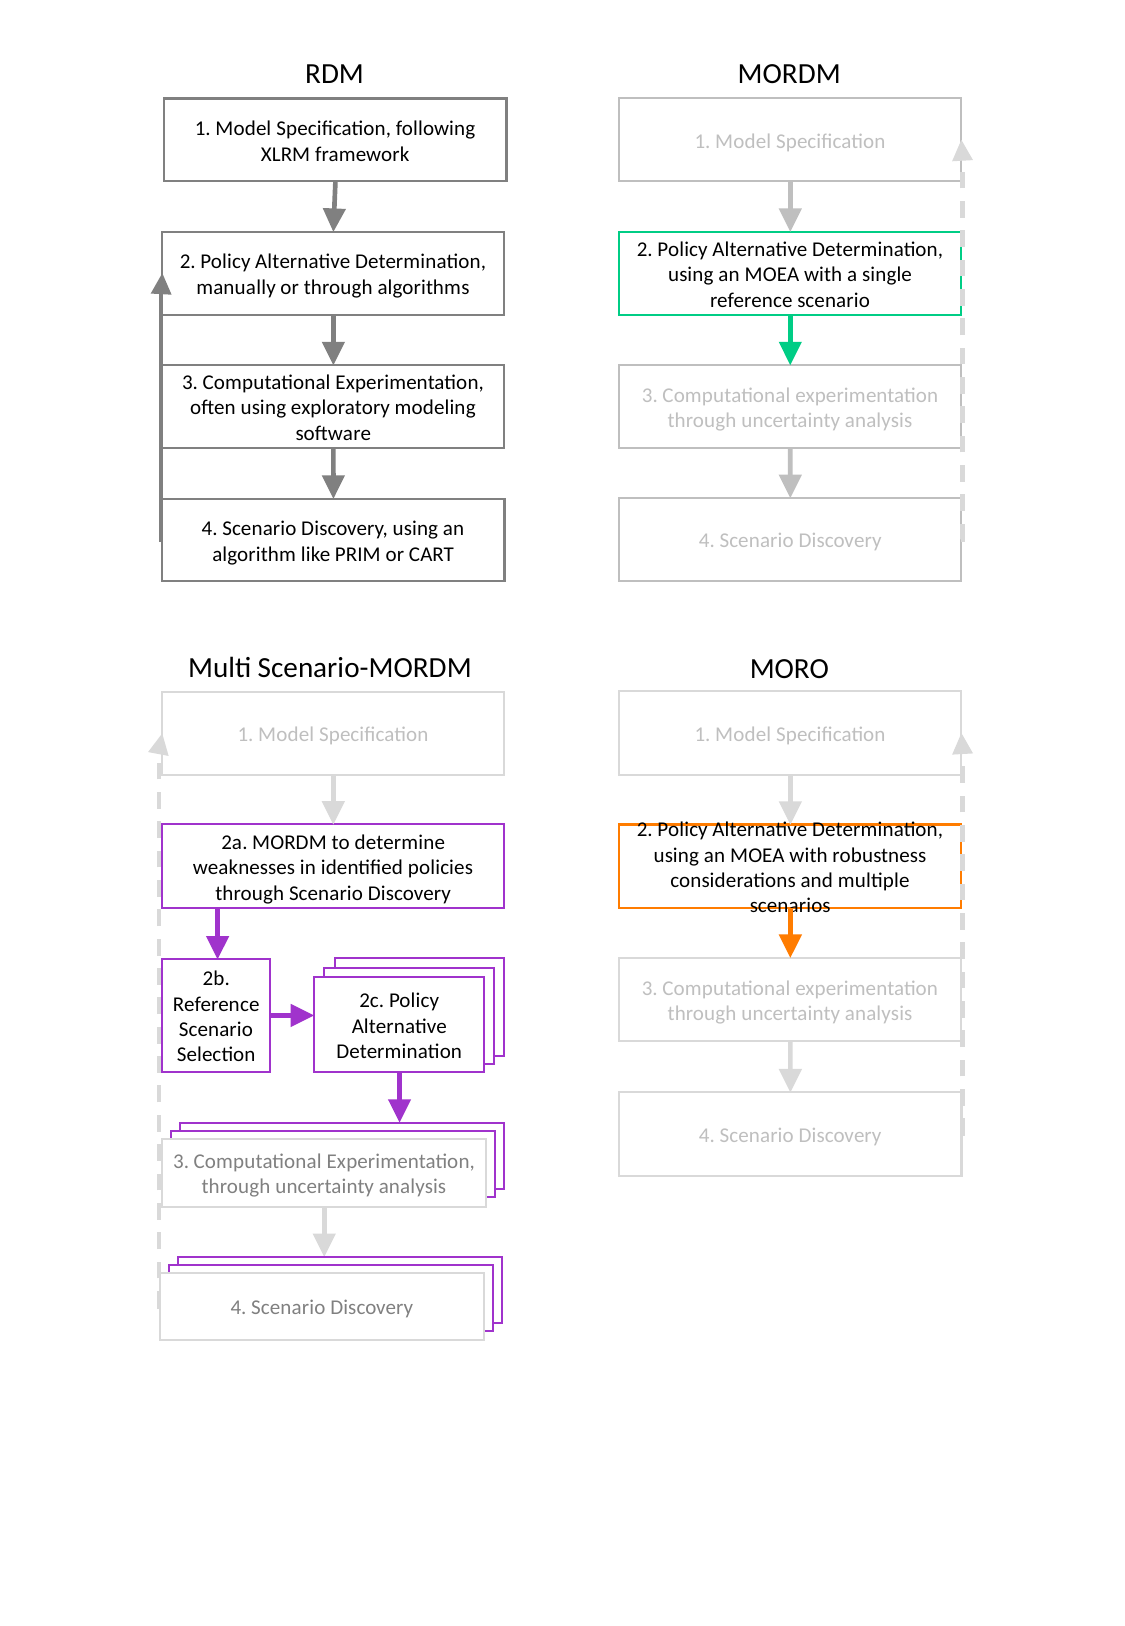

RDM
MORDM
1. Model Specification
2. Policy Alternative Determination, using an MOEA with a single
reference scenario
3. Computational experimentation through uncertainty analysis
4. Scenario Discovery
1. Model Specification, following XLRM framework
2. Policy Alternative Determination, manually or through algorithms
3. Computational Experimentation, often using exploratory modeling software
4. Scenario Discovery, using an algorithm like PRIM or CART
Multi Scenario-MORDM
MORO
1. Model Specification
2. Policy Alternative Determination, using an MOEA with robustness considerations and multiple scenarios
3. Computational experimentation through uncertainty analysis
4. Scenario Discovery
1. Model Specification
2a. MORDM to determine weaknesses in identified policies through Scenario Discovery
2b. Policy Alternative Determination
2b. Policy Alternative Determinationç
2c. Policy Alternative Determination
2b. Reference Scenario Selection
3. Computational Experimentation
3. Computational Experimentation
3. Computational Experimentation, through uncertainty analysis
3. Computational Experimentation
3. Computational Experimentation
4. Scenario Discovery